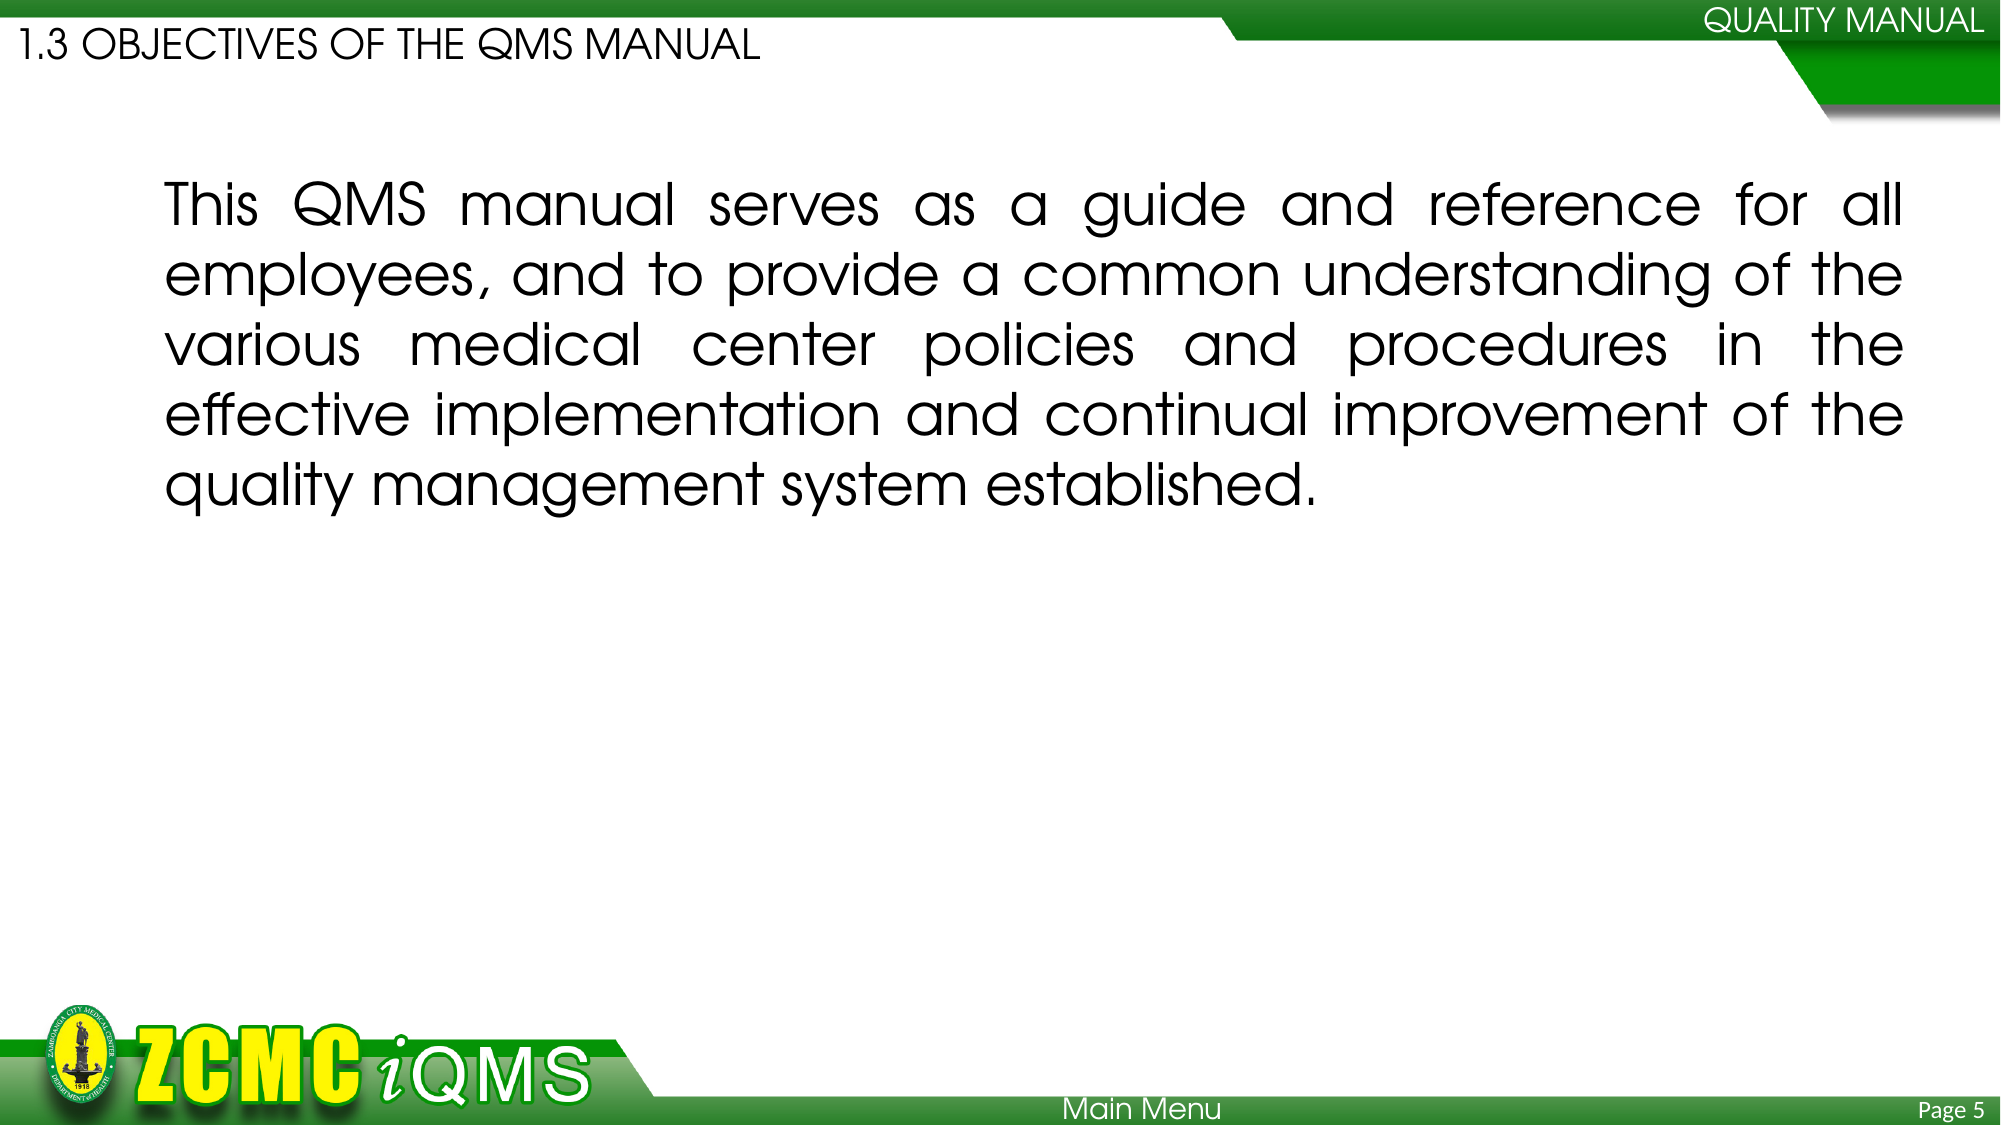

QUALITY MANUAL
1.3 OBJECTIVES OF THE QMS MANUAL
This QMS manual serves as a guide and reference for all employees, and to provide a common understanding of the various medical center policies and procedures in the effective implementation and continual improvement of the quality management system established.
Main Menu